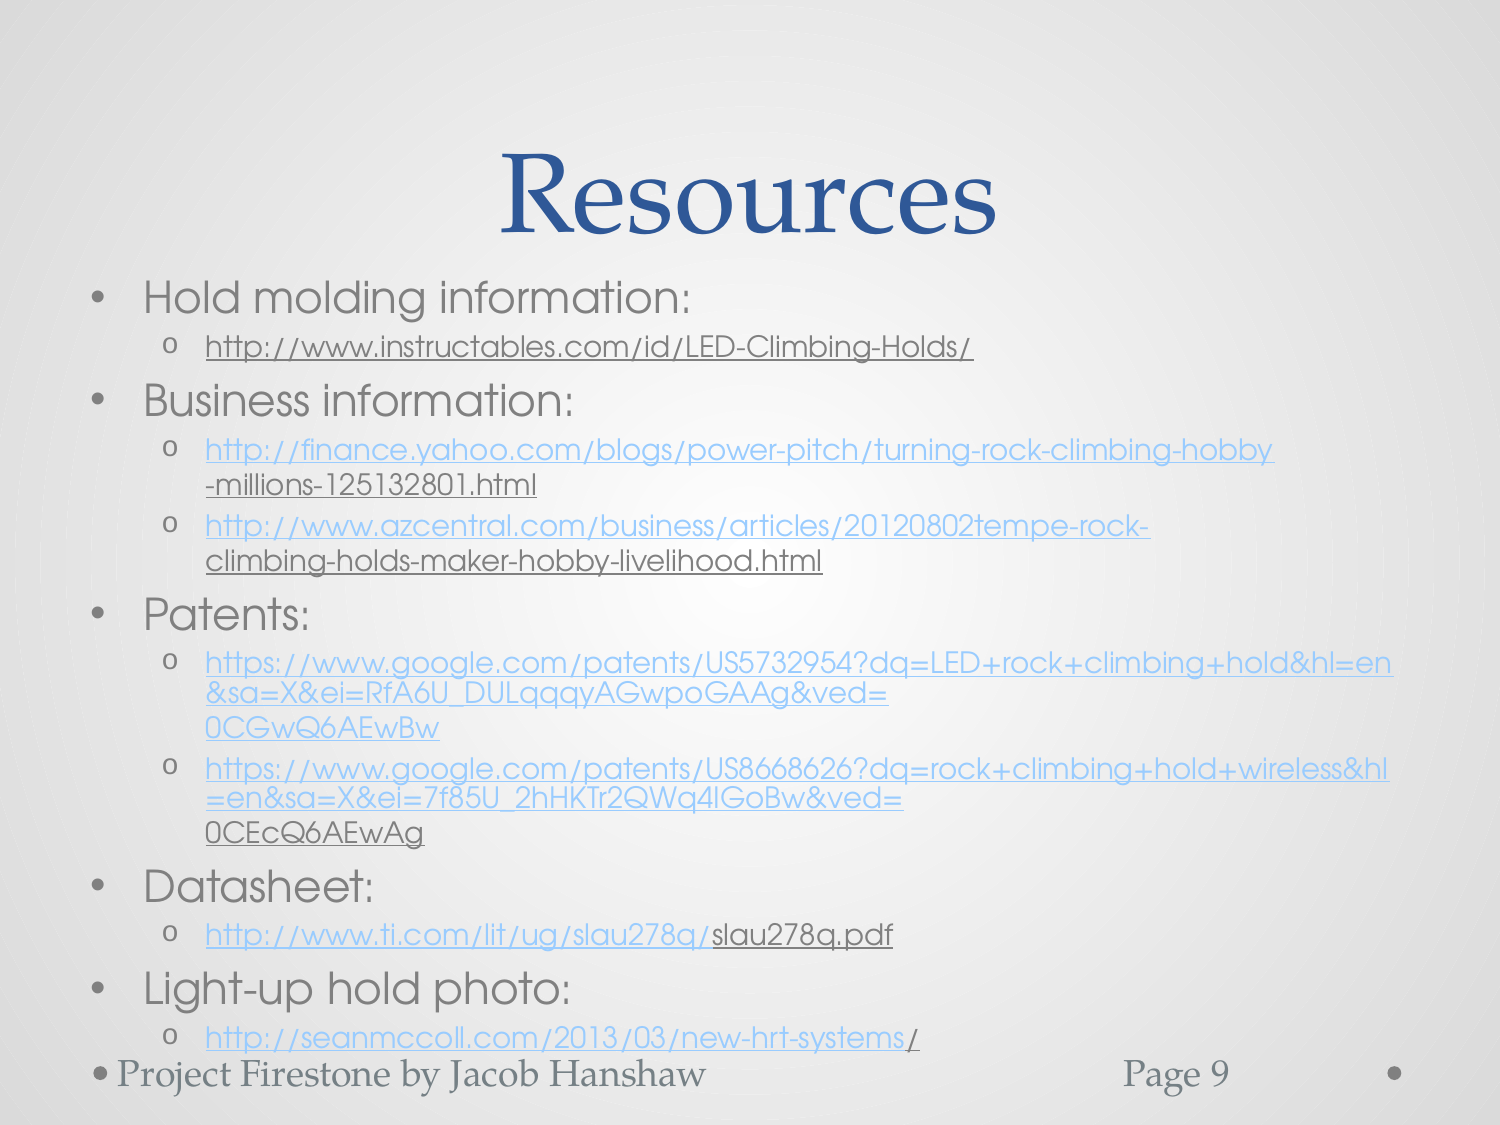

# Resources
Hold molding information:
http://www.instructables.com/id/LED-Climbing-Holds/
Business information:
http://finance.yahoo.com/blogs/power-pitch/turning-rock-climbing-hobby-millions-125132801.html
http://www.azcentral.com/business/articles/20120802tempe-rock-climbing-holds-maker-hobby-livelihood.html
Patents:
https://www.google.com/patents/US5732954?dq=LED+rock+climbing+hold&hl=en&sa=X&ei=RfA6U_DULqqqyAGwpoGAAg&ved=0CGwQ6AEwBw
https://www.google.com/patents/US8668626?dq=rock+climbing+hold+wireless&hl=en&sa=X&ei=7f85U_2hHKTr2QWq4IGoBw&ved=0CEcQ6AEwAg
Datasheet:
http://www.ti.com/lit/ug/slau278q/slau278q.pdf
Light-up hold photo:
http://seanmccoll.com/2013/03/new-hrt-systems/

Project Firestone by Jacob Hanshaw 	     	                           Page 9